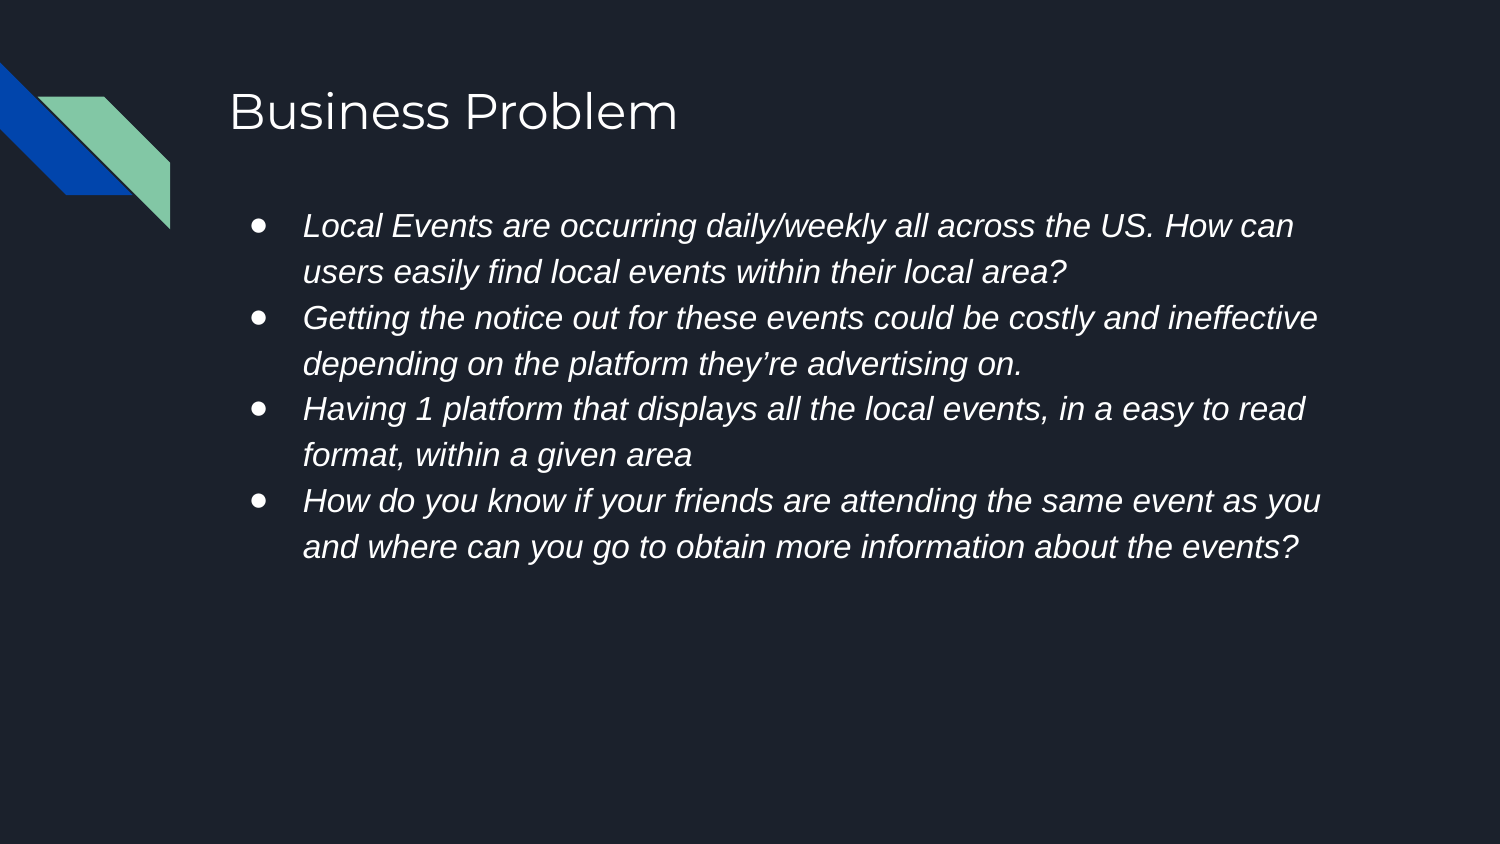

# Business Problem
Local Events are occurring daily/weekly all across the US. How can users easily find local events within their local area?
Getting the notice out for these events could be costly and ineffective depending on the platform they’re advertising on.
Having 1 platform that displays all the local events, in a easy to read format, within a given area
How do you know if your friends are attending the same event as you and where can you go to obtain more information about the events?